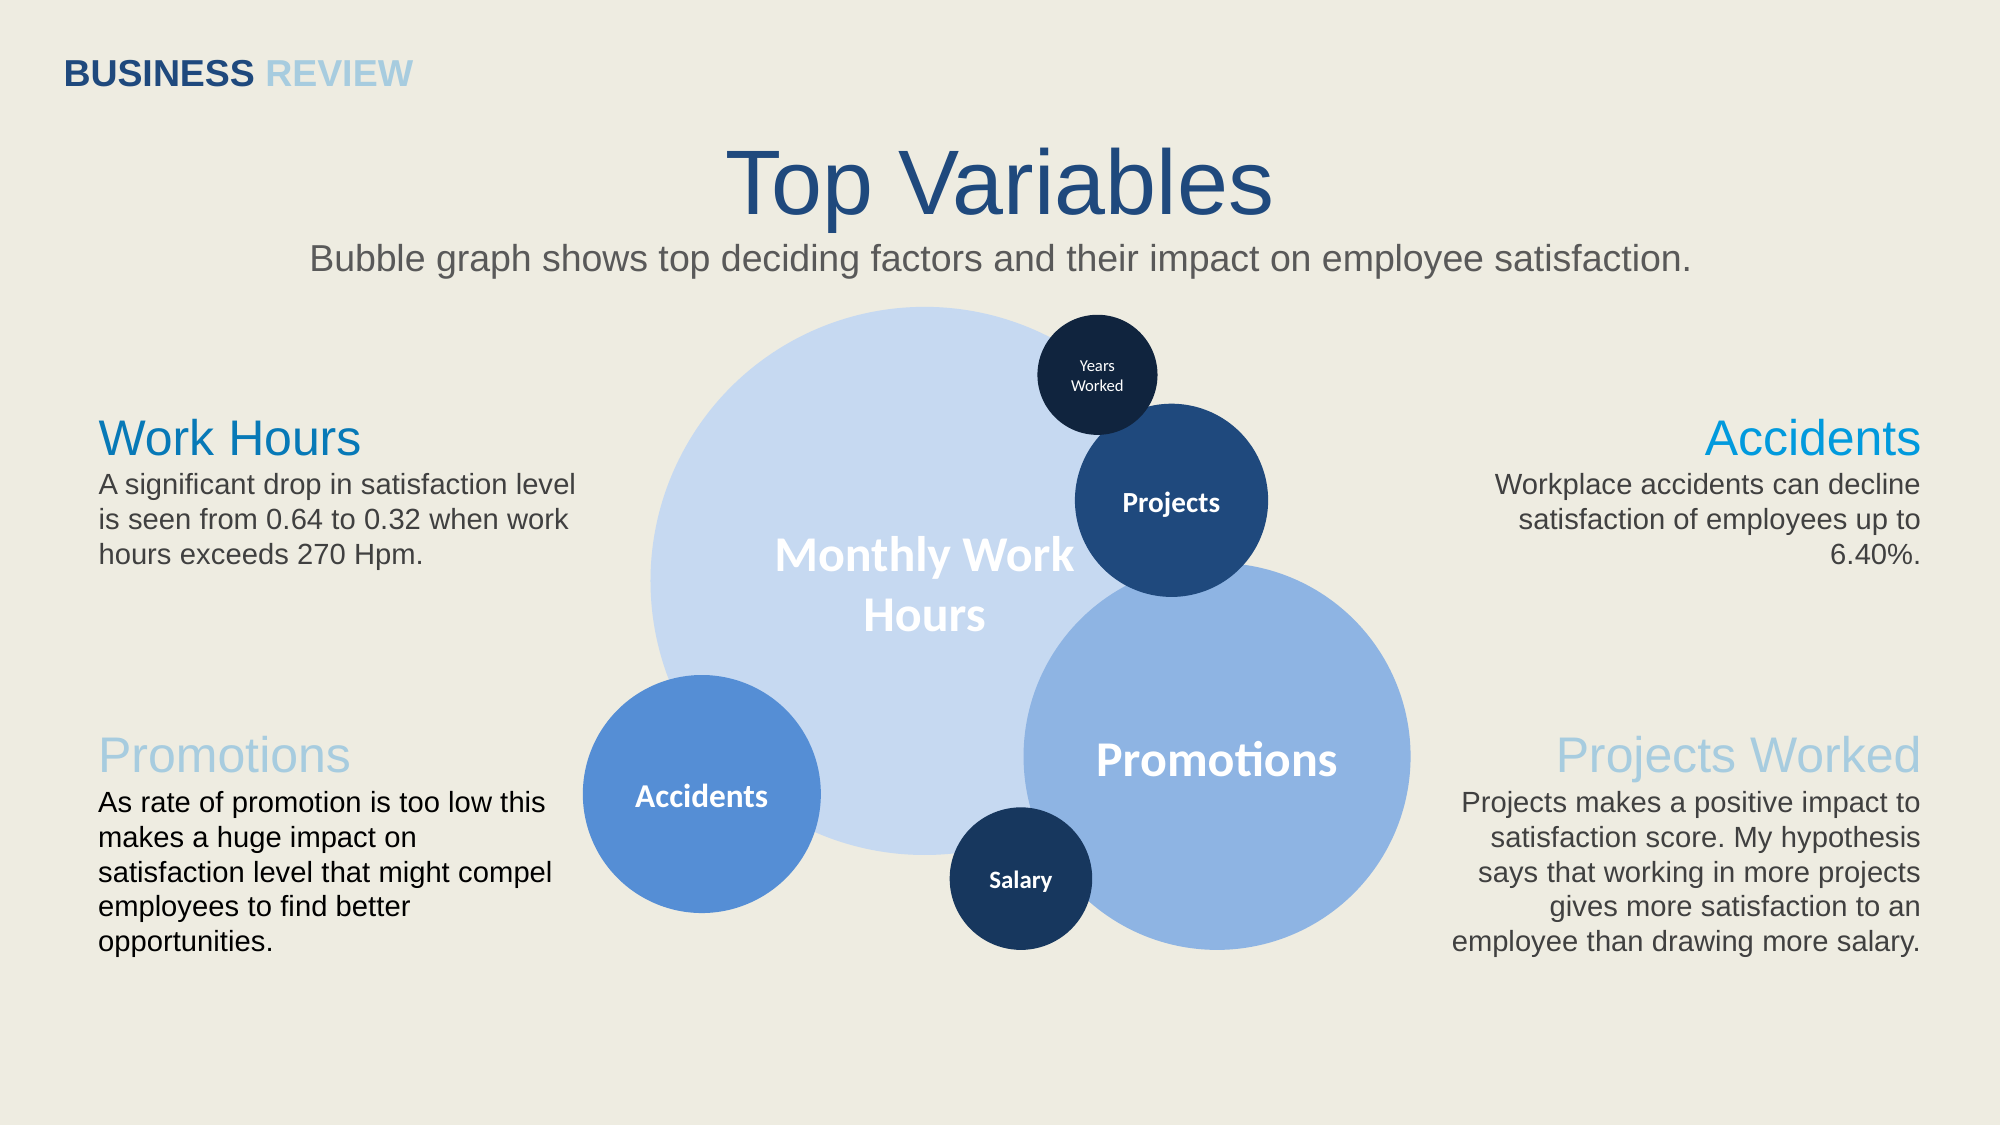

BUSINESS REVIEW
Top Variables
Bubble graph shows top deciding factors and their impact on employee satisfaction.
Monthly Work Hours
Years Worked
Work Hours
A significant drop in satisfaction level is seen from 0.64 to 0.32 when work hours exceeds 270 Hpm.
Accidents
Workplace accidents can decline satisfaction of employees up to 6.40%.
Projects
Promotions
Accidents
Promotions
As rate of promotion is too low this makes a huge impact on satisfaction level that might compel employees to find better opportunities.
Projects Worked
Projects makes a positive impact to satisfaction score. My hypothesis says that working in more projects gives more satisfaction to an employee than drawing more salary.
Salary